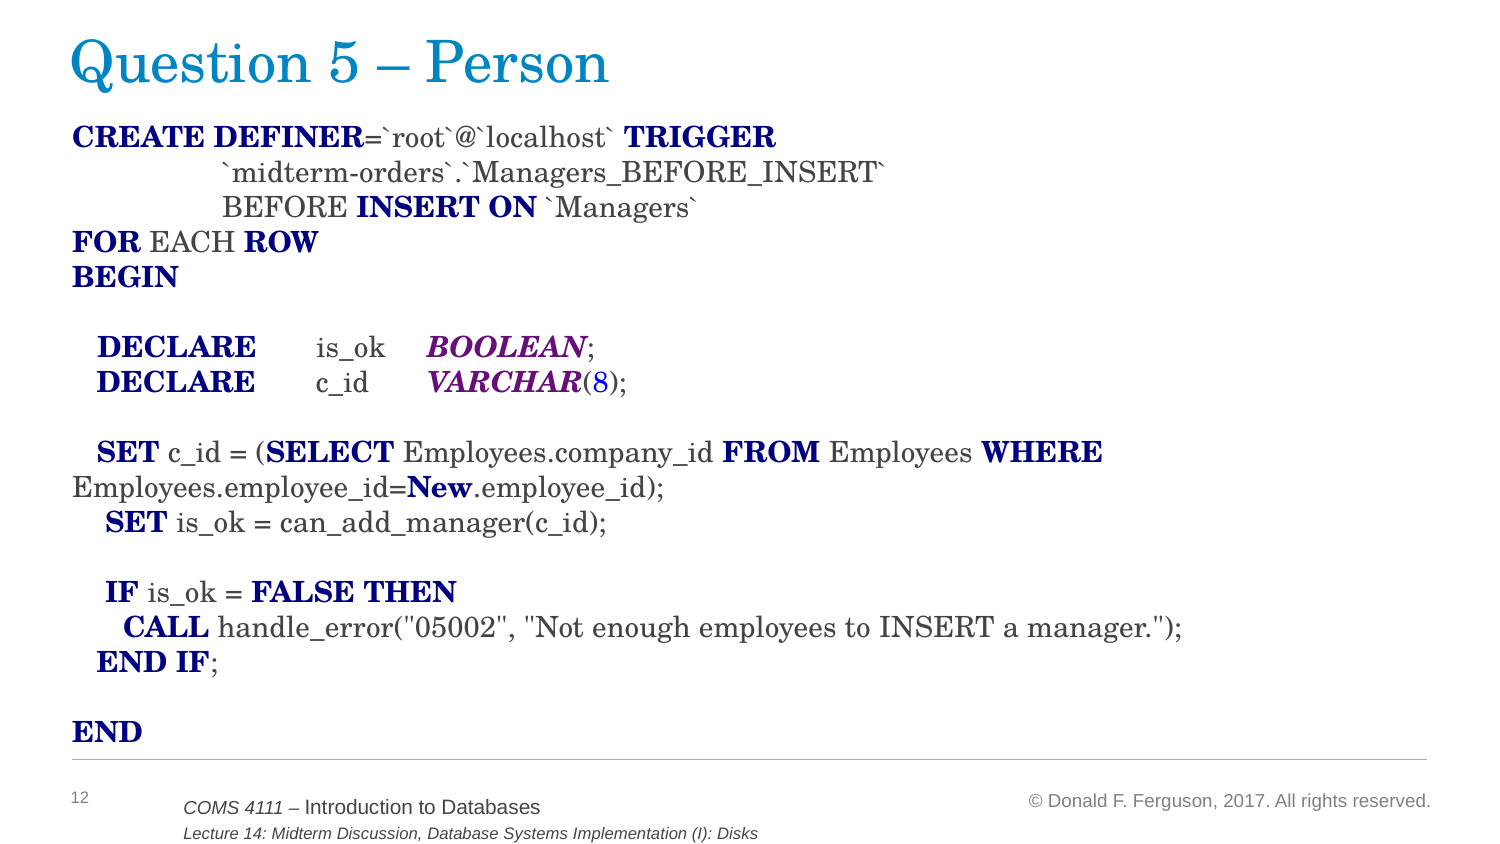

# Question 5 – Person
CREATE DEFINER=`root`@`localhost` TRIGGER
	`midterm-orders`.`Managers_BEFORE_INSERT`
	BEFORE INSERT ON `Managers`
FOR EACH ROW
BEGIN
   DECLARE       is_ok     BOOLEAN;
   DECLARE       c_id       VARCHAR(8);
   SET c_id = (SELECT Employees.company_id FROM Employees WHERE 	Employees.employee_id=New.employee_id);
    SET is_ok = can_add_manager(c_id);
    IF is_ok = FALSE THEN
      CALL handle_error("05002", "Not enough employees to INSERT a manager.");
   END IF;
END